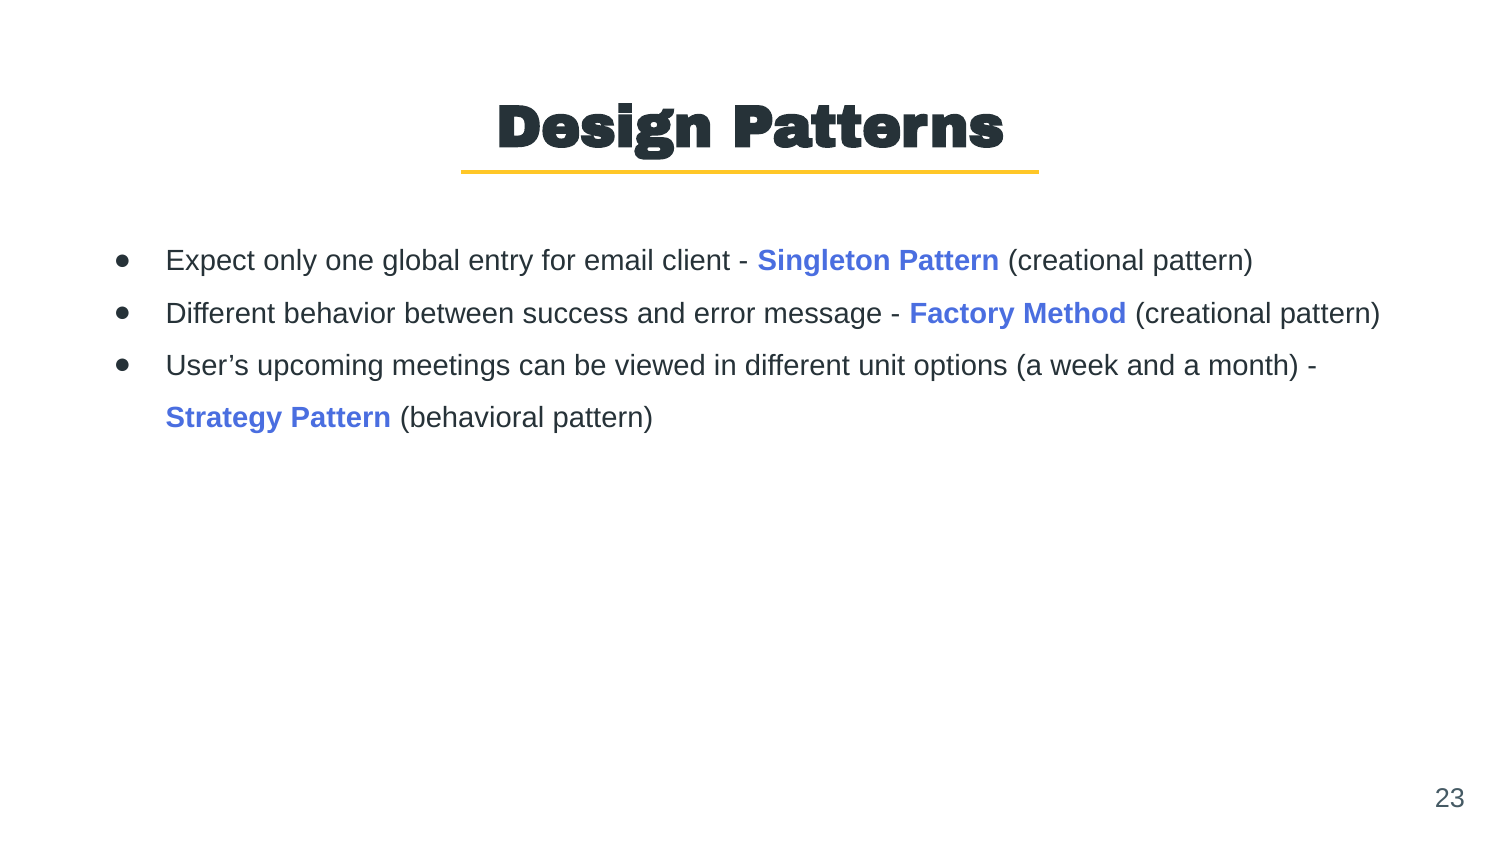

# Design Patterns
Expect only one global entry for email client - Singleton Pattern (creational pattern)
Different behavior between success and error message - Factory Method (creational pattern)
User’s upcoming meetings can be viewed in different unit options (a week and a month) - Strategy Pattern (behavioral pattern)
23